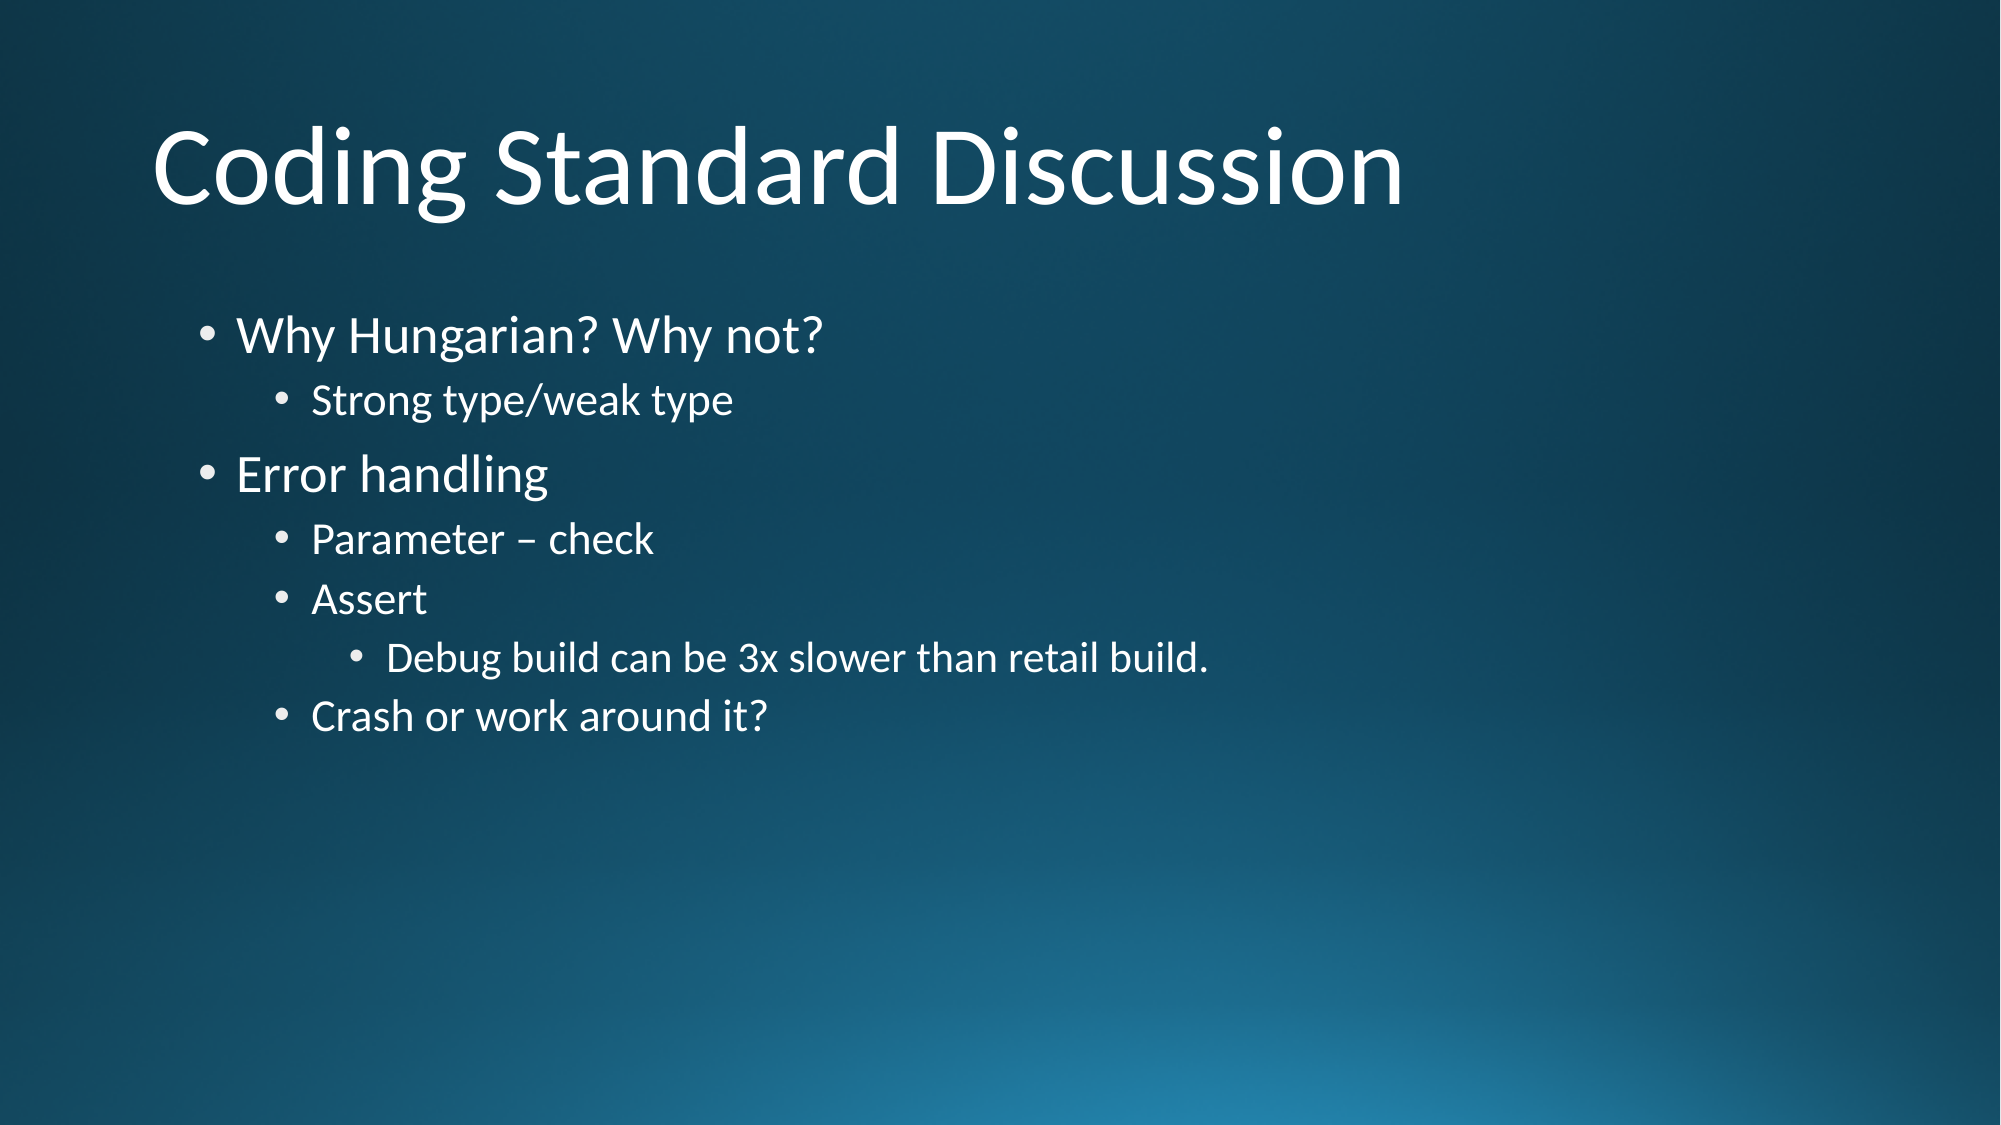

# Coding Standard Discussion
Why Hungarian? Why not?
Strong type/weak type
Error handling
Parameter – check
Assert
Debug build can be 3x slower than retail build.
Crash or work around it?